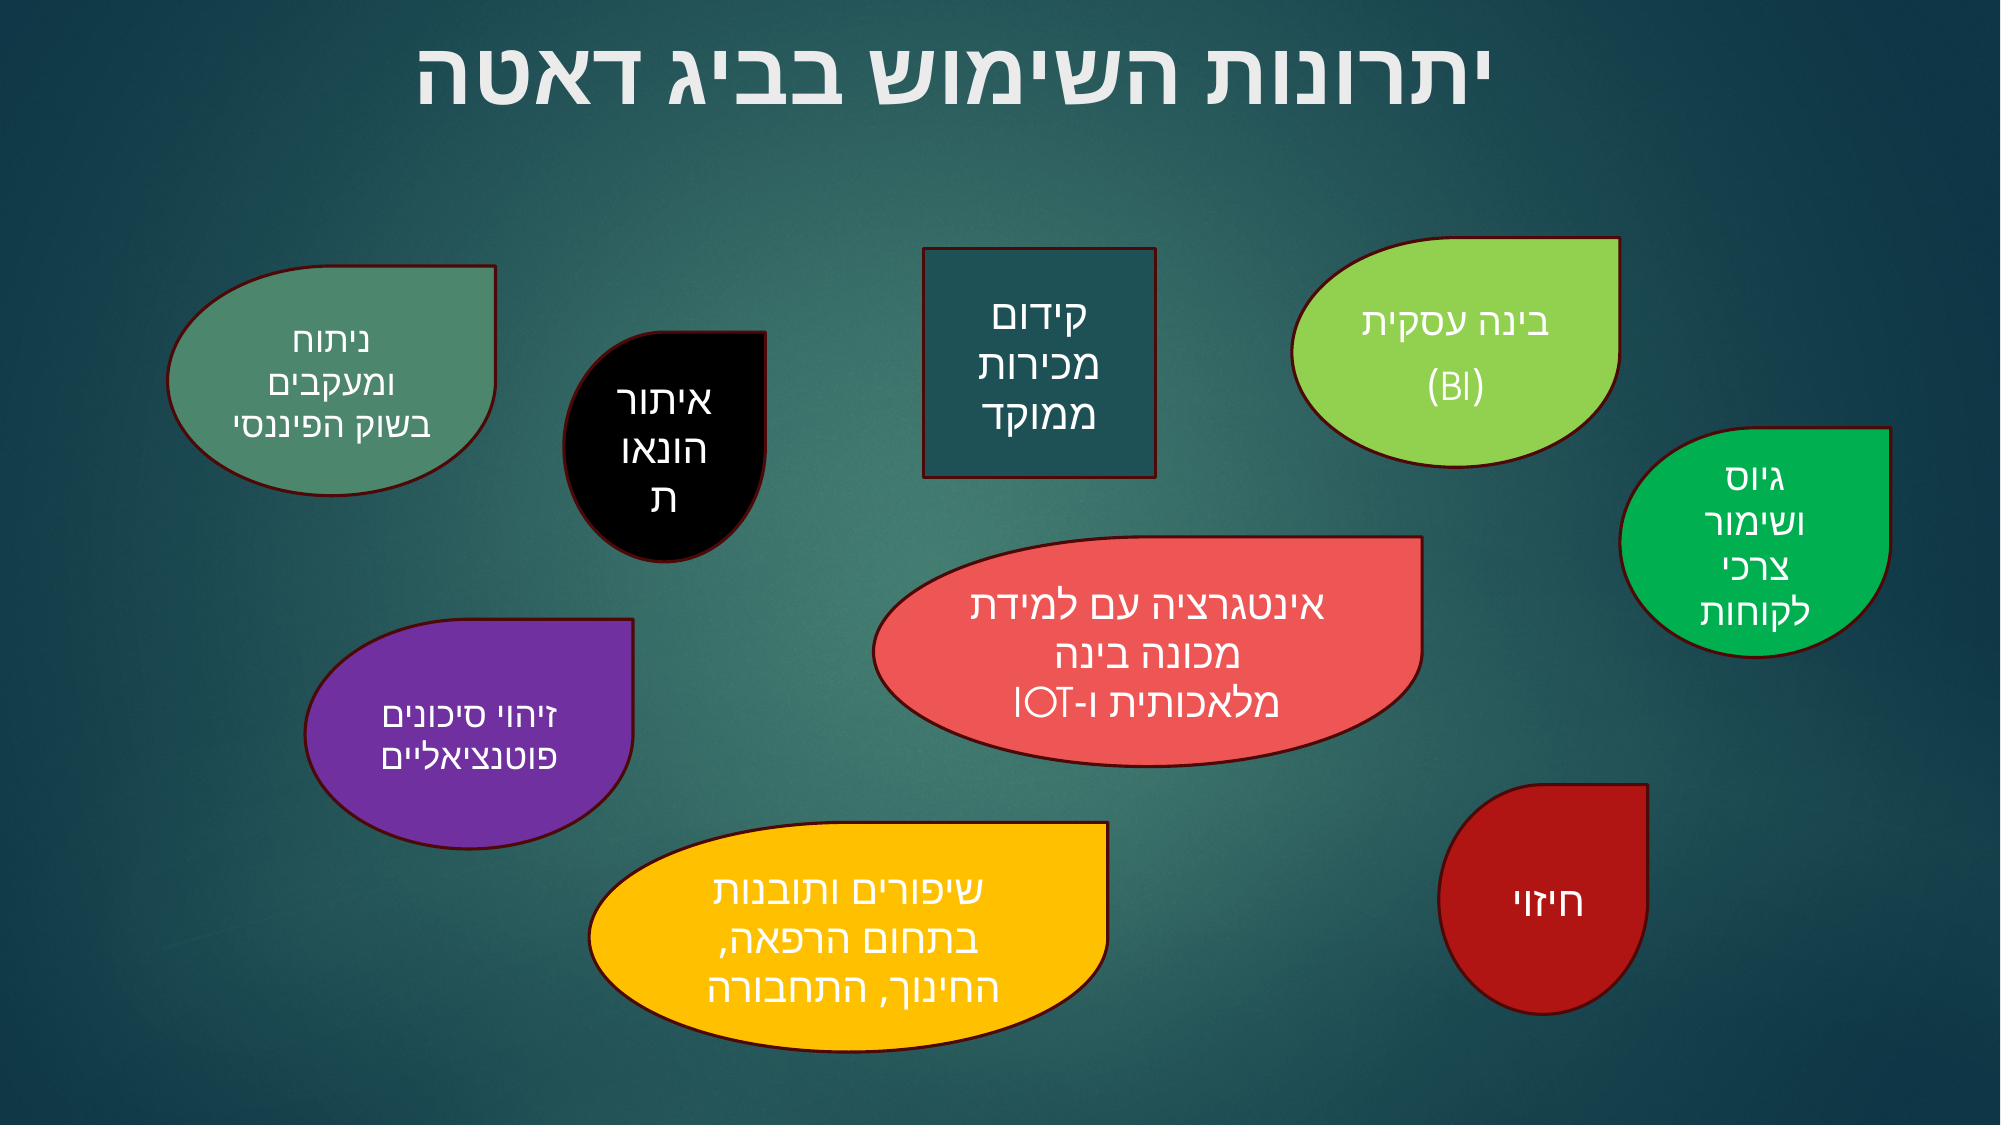

# יתרונות השימוש בביג דאטה
בינה עסקית
(BI)
קידום מכירות ממוקד
ניתוח ומעקבים בשוק הפיננסי
איתור הונאות
גיוס ושימור צרכי לקוחות
אינטגרציה עם למידת מכונה בינה מלאכותית ו-IOT
זיהוי סיכונים פוטנציאליים
חיזוי
שיפורים ותובנות בתחום הרפאה, החינוך, התחבורה